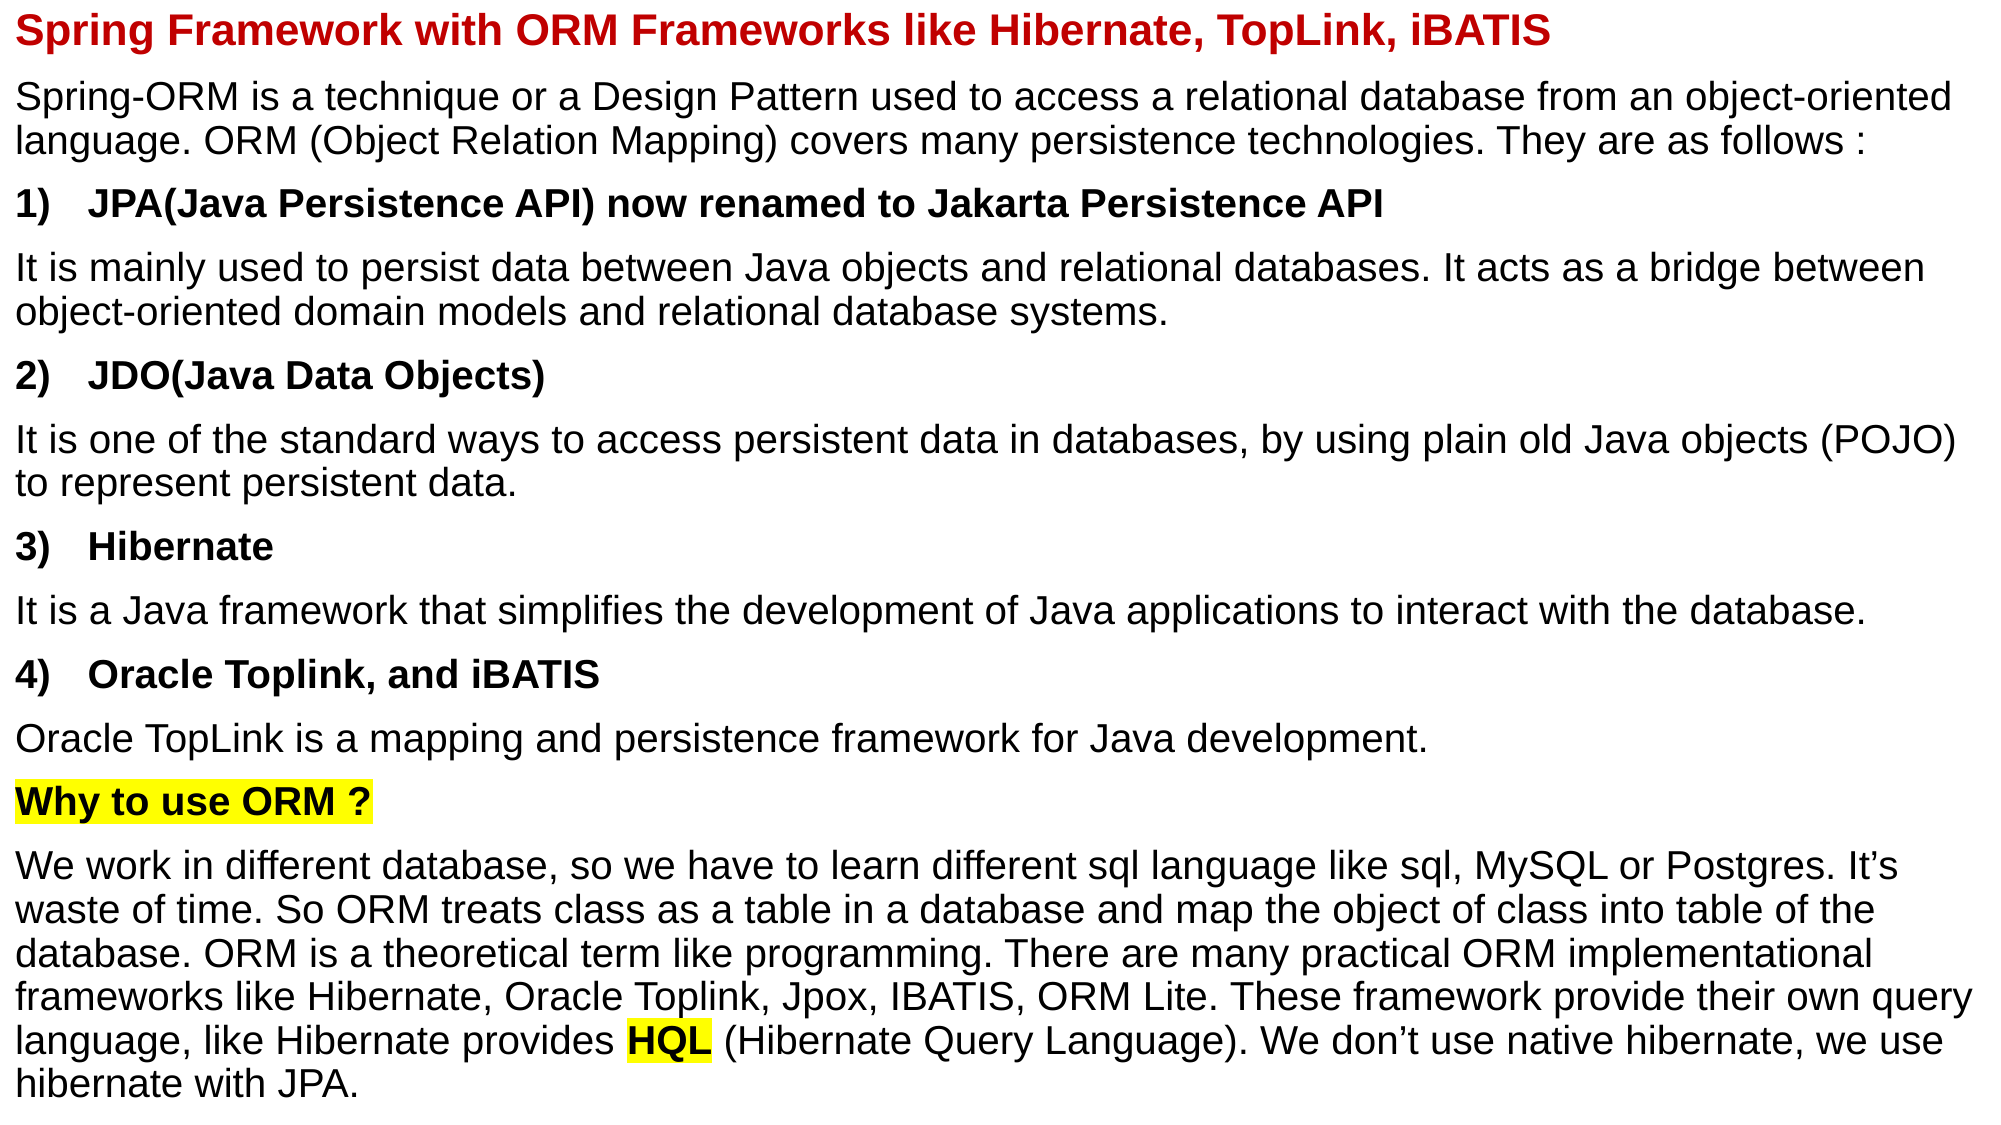

Spring Framework with ORM Frameworks like Hibernate, TopLink, iBATIS
Spring-ORM is a technique or a Design Pattern used to access a relational database from an object-oriented language. ORM (Object Relation Mapping) covers many persistence technologies. They are as follows :
JPA(Java Persistence API) now renamed to Jakarta Persistence API
It is mainly used to persist data between Java objects and relational databases. It acts as a bridge between object-oriented domain models and relational database systems.
JDO(Java Data Objects)
It is one of the standard ways to access persistent data in databases, by using plain old Java objects (POJO) to represent persistent data.
Hibernate
It is a Java framework that simplifies the development of Java applications to interact with the database.
Oracle Toplink, and iBATIS
Oracle TopLink is a mapping and persistence framework for Java development.
Why to use ORM ?
We work in different database, so we have to learn different sql language like sql, MySQL or Postgres. It’s waste of time. So ORM treats class as a table in a database and map the object of class into table of the database. ORM is a theoretical term like programming. There are many practical ORM implementational frameworks like Hibernate, Oracle Toplink, Jpox, IBATIS, ORM Lite. These framework provide their own query language, like Hibernate provides HQL (Hibernate Query Language). We don’t use native hibernate, we use hibernate with JPA.